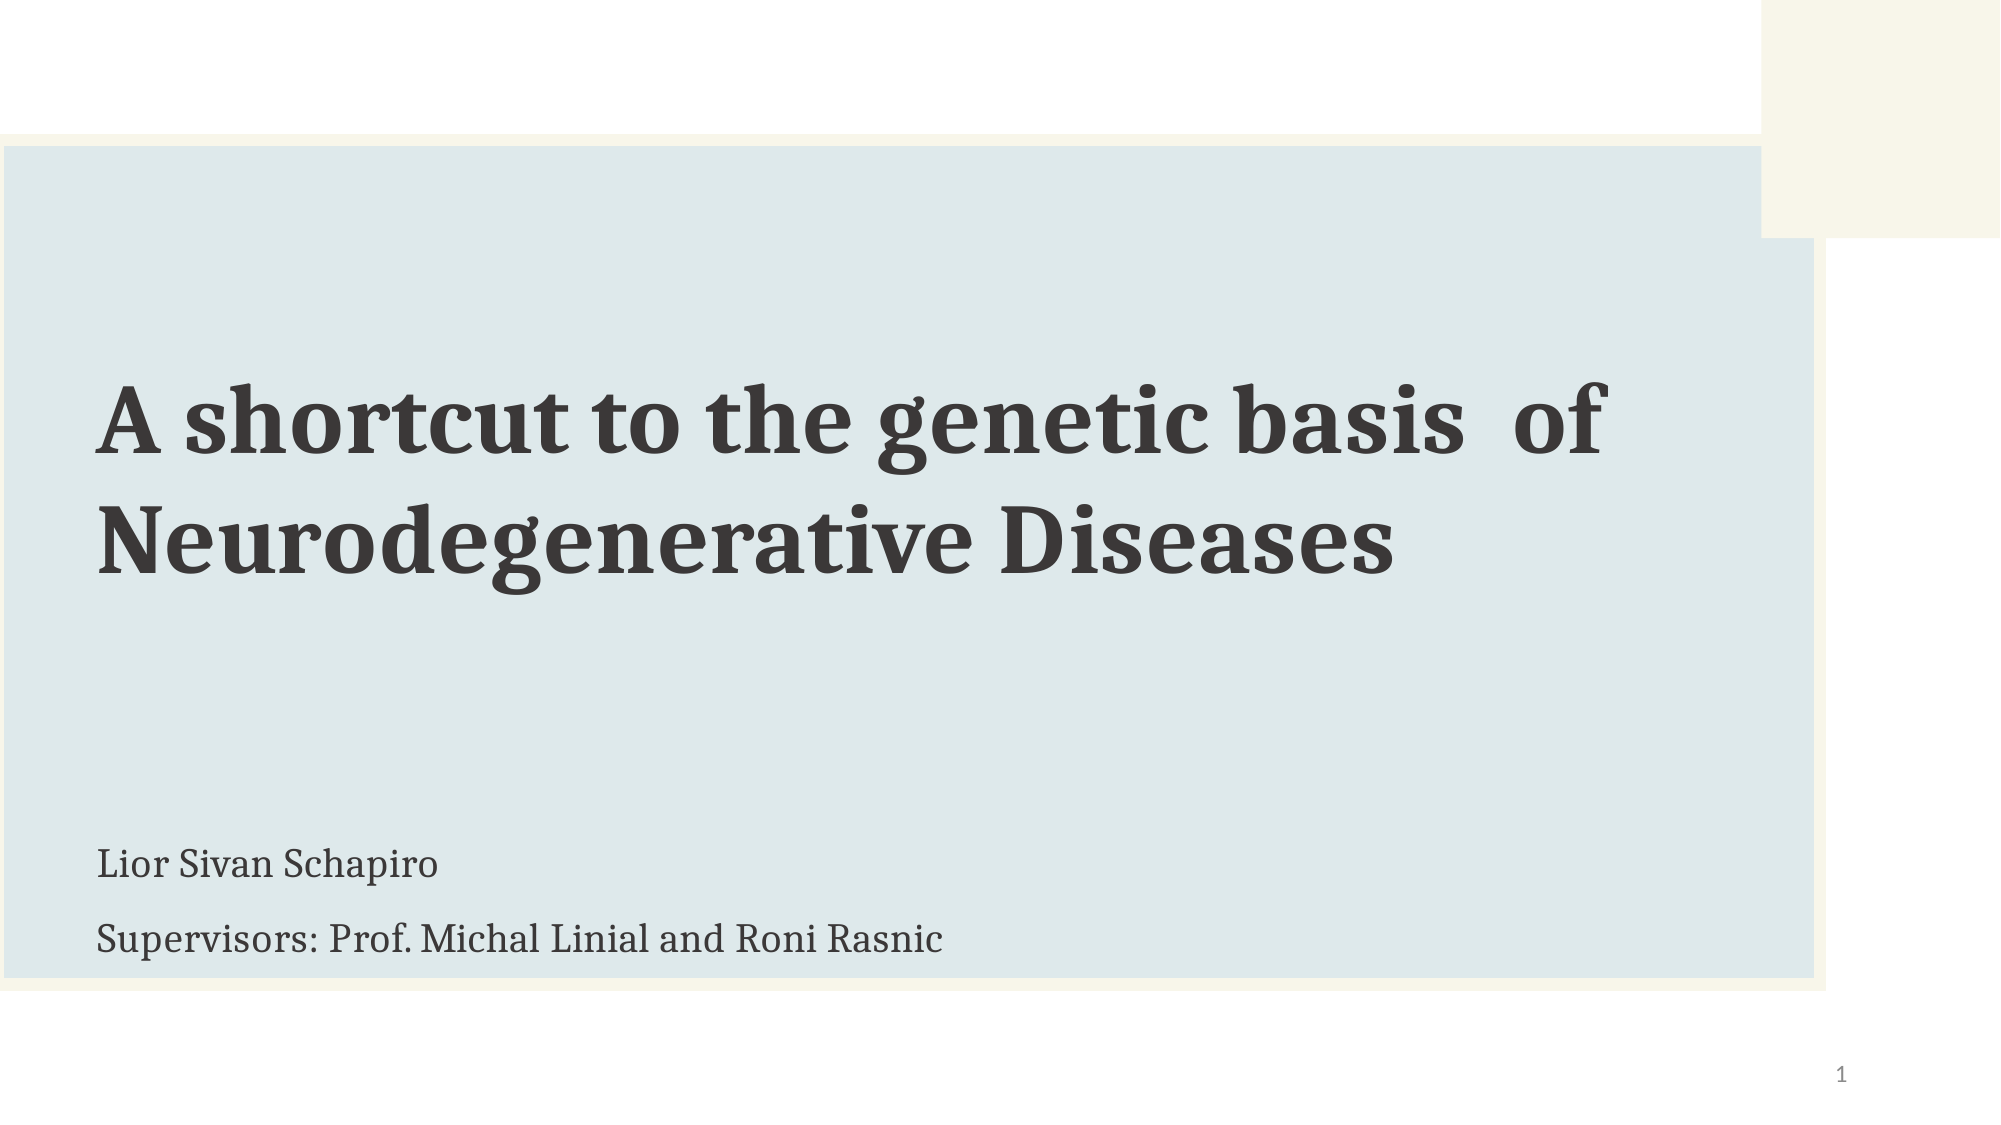

A shortcut to the genetic basis  of Neurodegenerative Diseases
Lior Sivan Schapiro
Supervisors: Prof. Michal Linial and Roni Rasnic
1